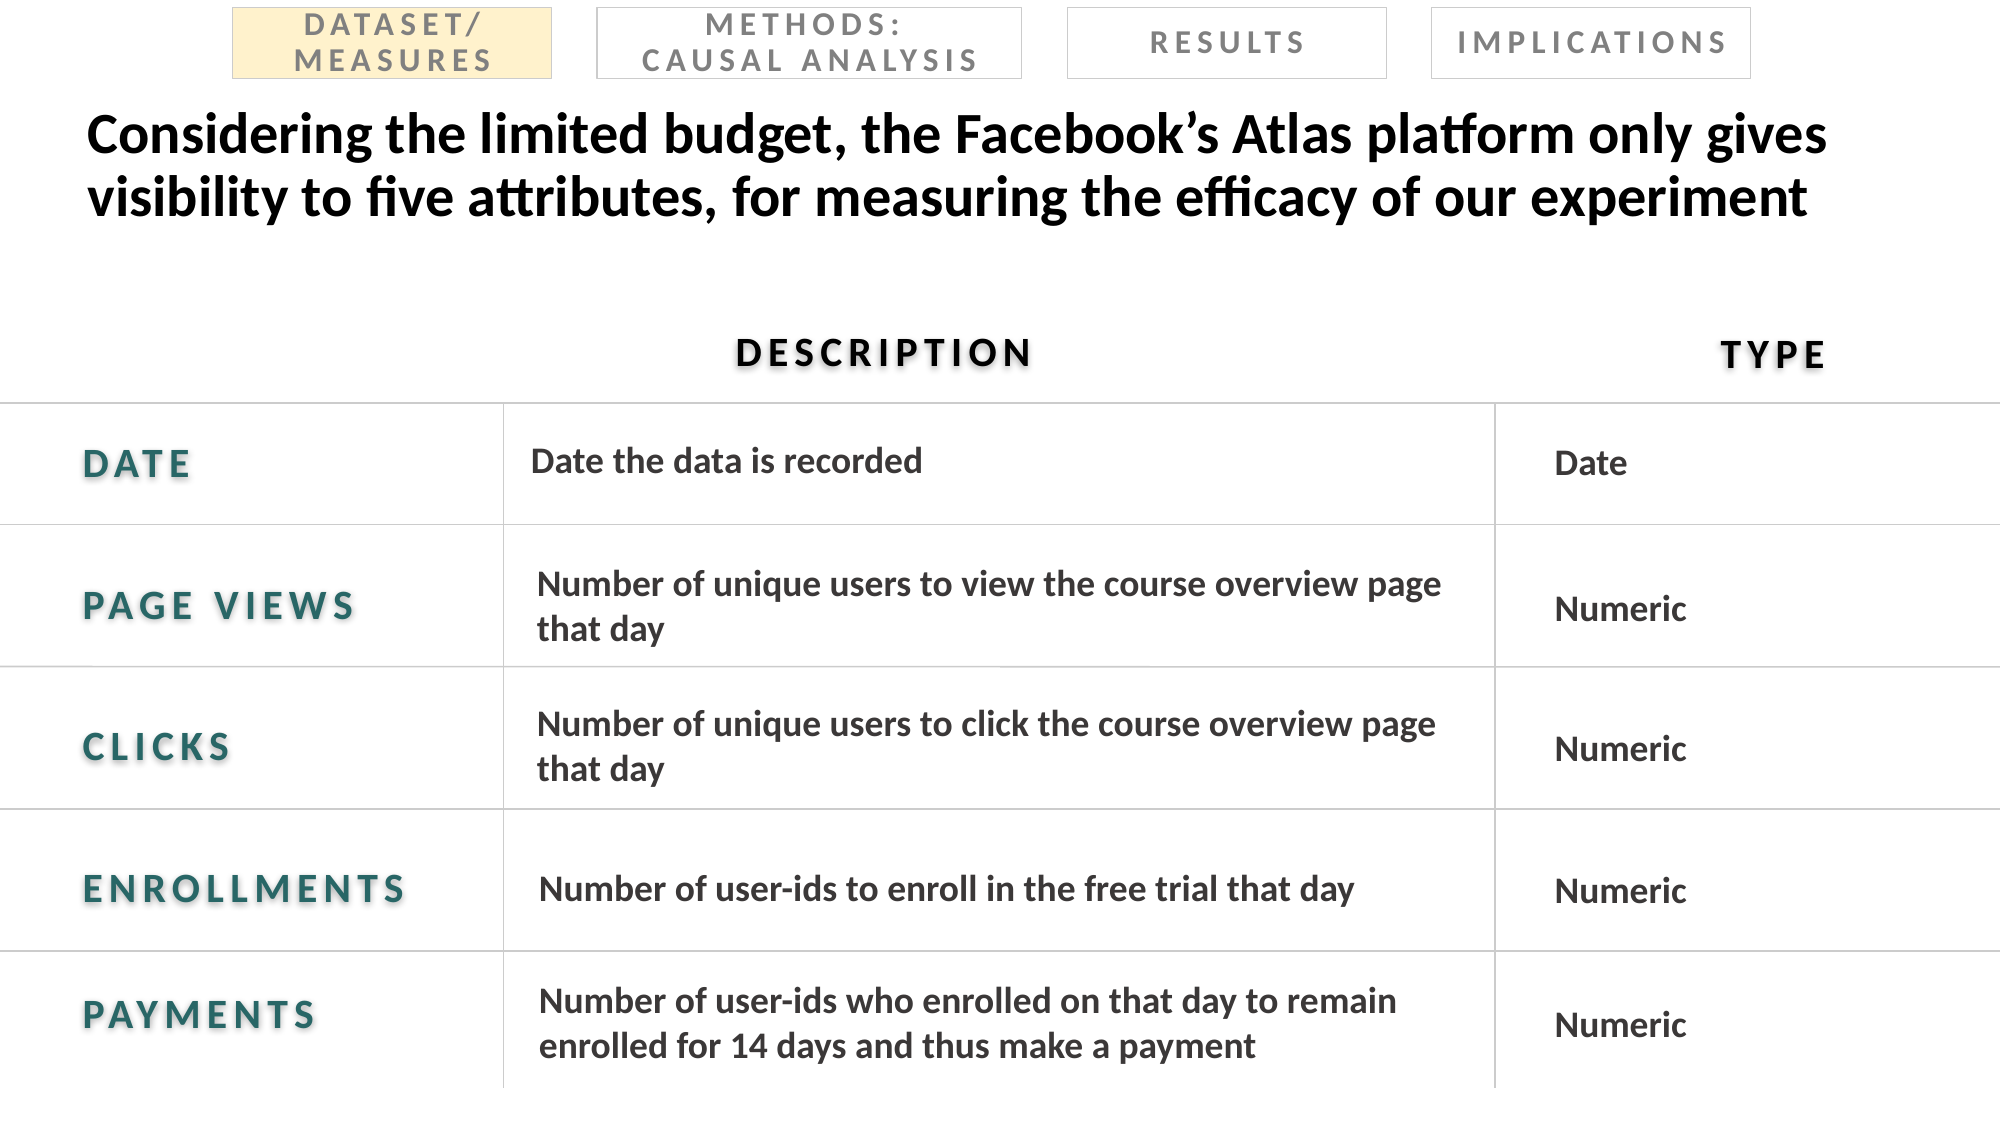

DATASET/
MEASURES
METHODS:
CAUSAL ANALYSIS
RESULTS
IMPLICATIONS
Considering the limited budget, the Facebook’s Atlas platform only gives visibility to five attributes, for measuring the efficacy of our experiment
TYPE
DESCRIPTION
DATE
Date the data is recorded
Date
PAGE VIEWS
Number of unique users to view the course overview page that day
Numeric
CLICKS
Number of unique users to click the course overview page that day
Numeric
ENROLLMENTS
Number of user-ids to enroll in the free trial that day
Numeric
PAYMENTS
Number of user-ids who enrolled on that day to remain enrolled for 14 days and thus make a payment
Numeric